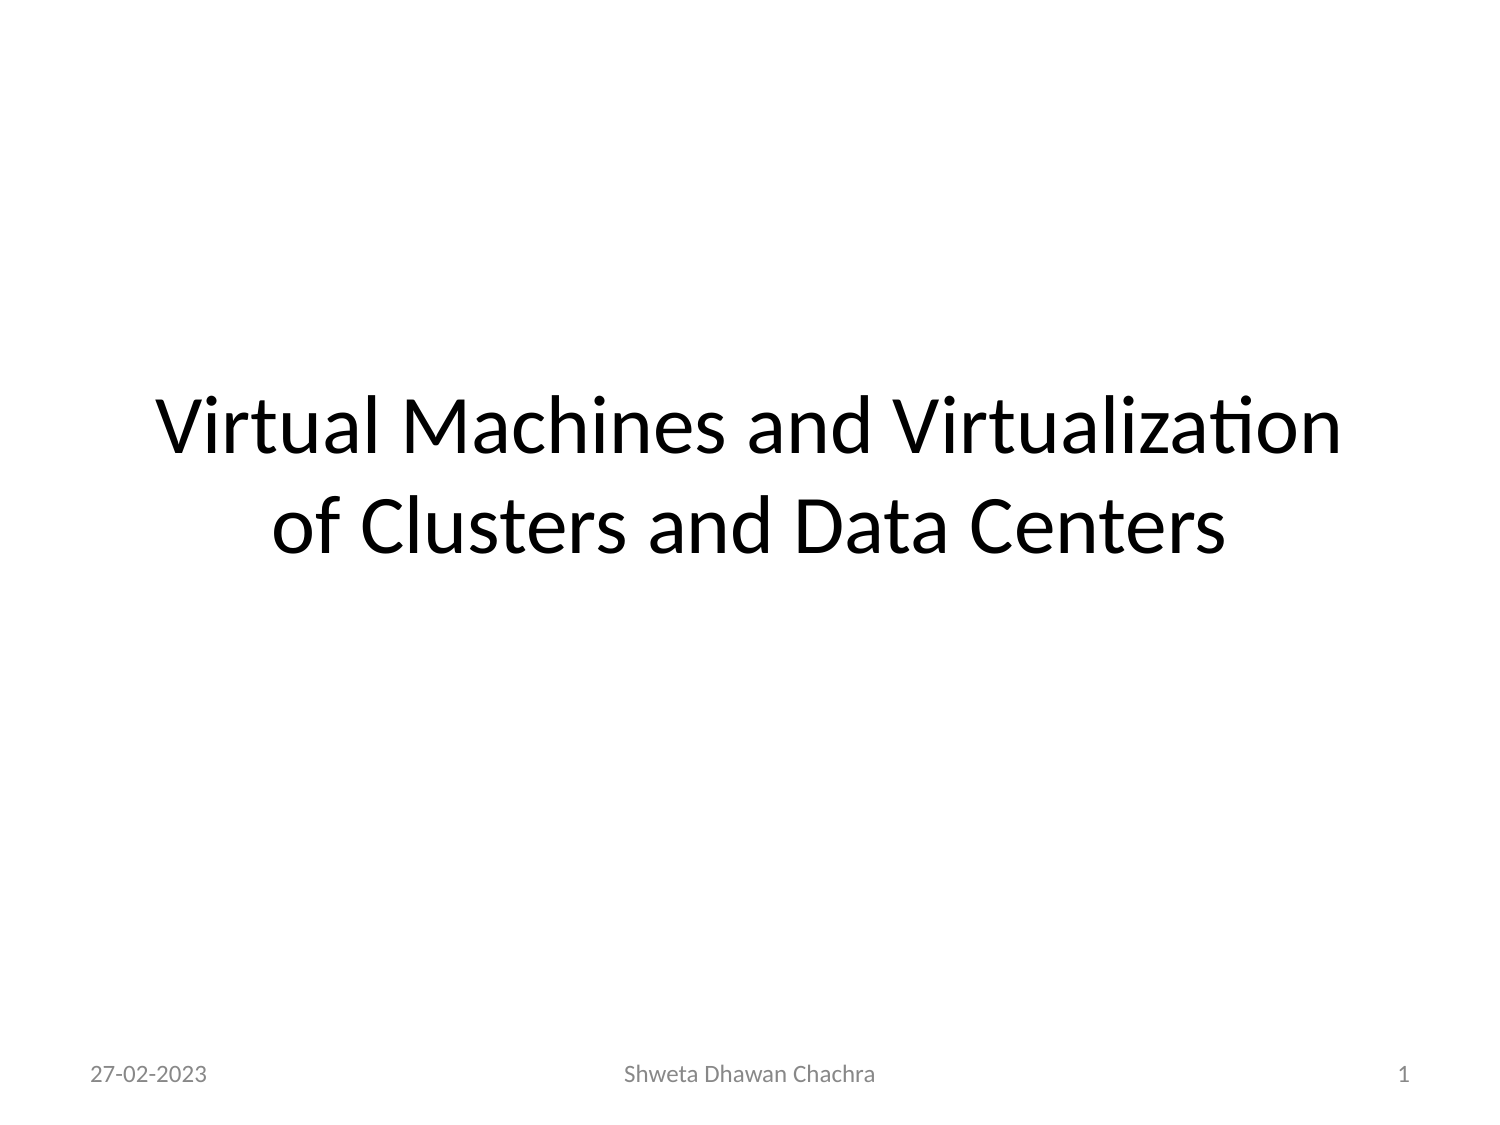

# Virtual Machines and Virtualization of Clusters and Data Centers

27-02-2023
Shweta Dhawan Chachra
1